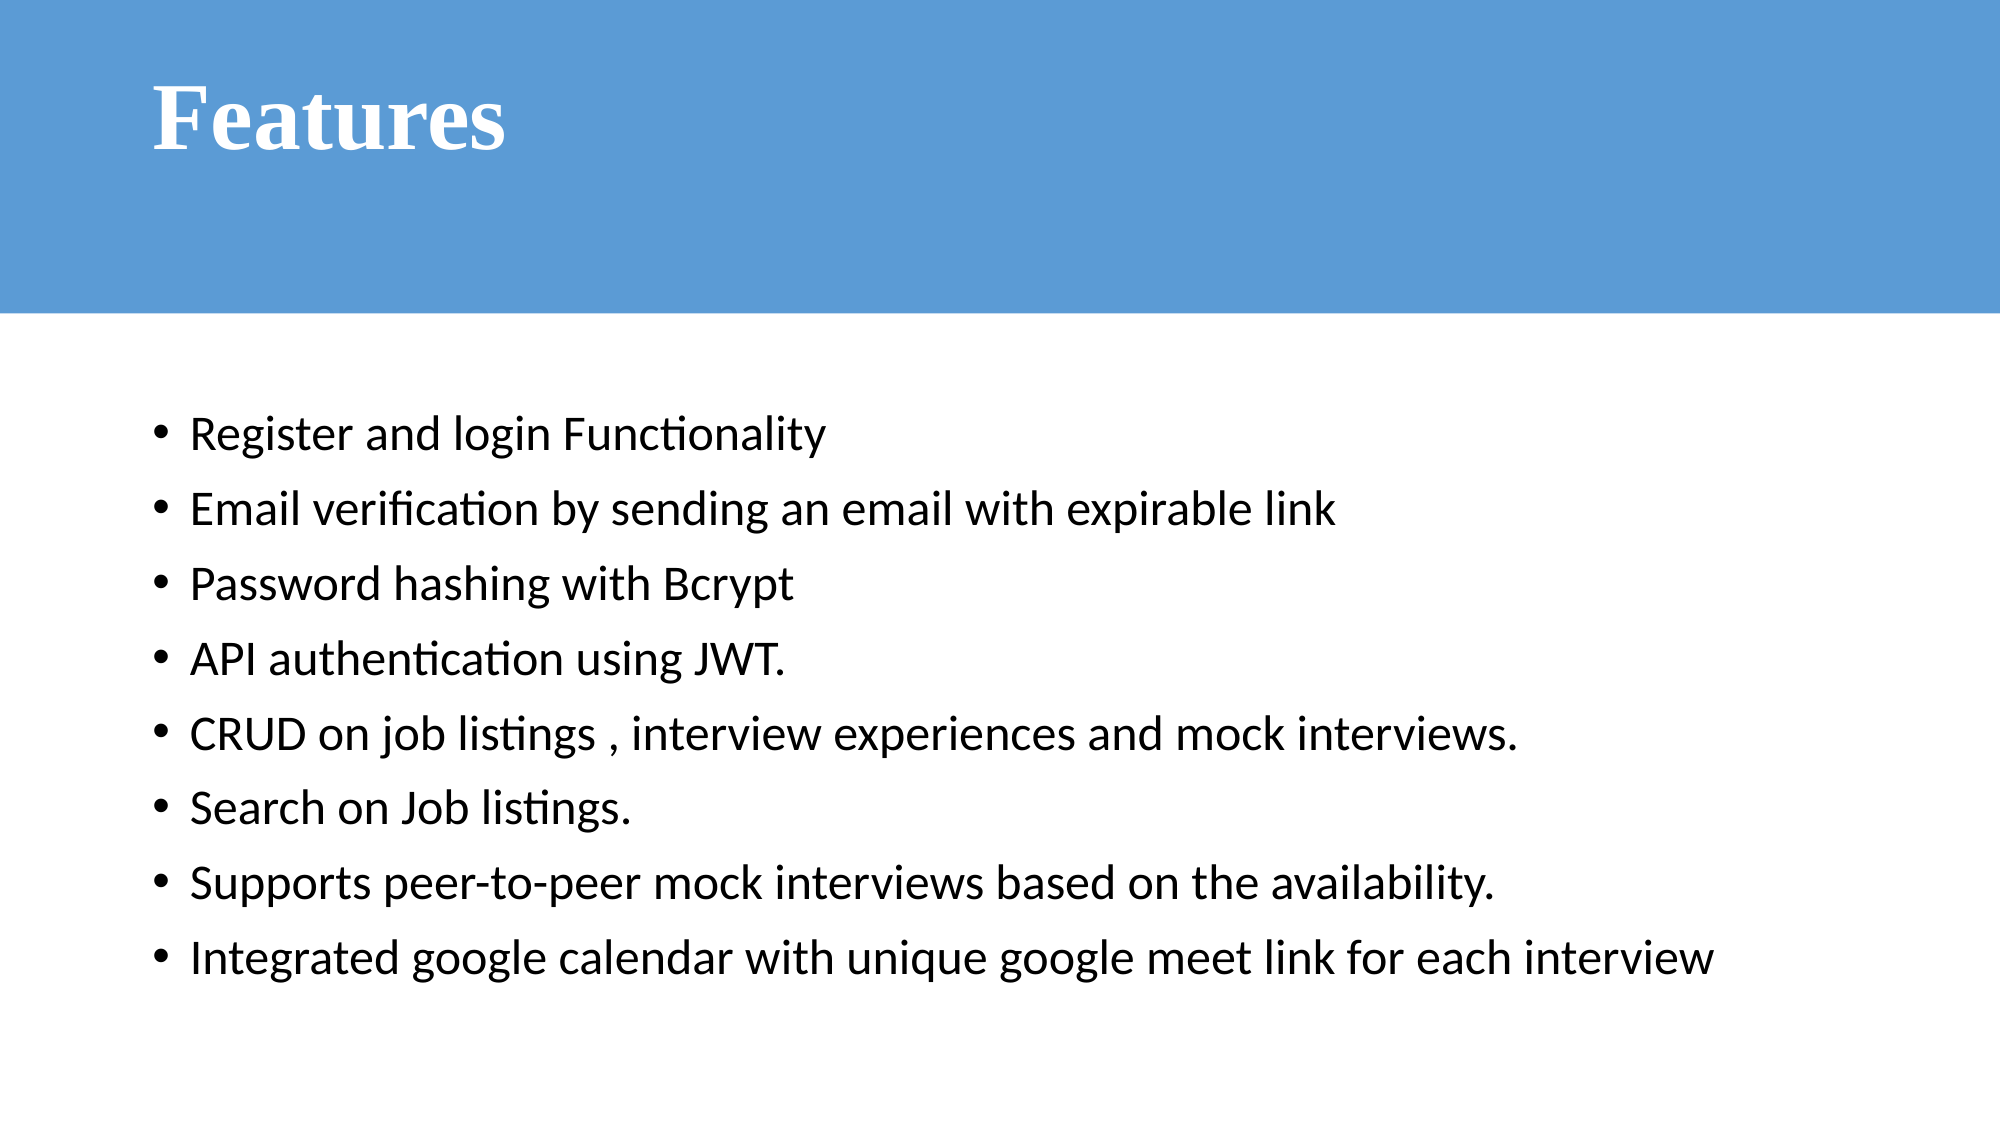

# Features

Register and login Functionality
Email verification by sending an email with expirable link
Password hashing with Bcrypt
API authentication using JWT.
CRUD on job listings , interview experiences and mock interviews.
Search on Job listings.
Supports peer-to-peer mock interviews based on the availability.
Integrated google calendar with unique google meet link for each interview